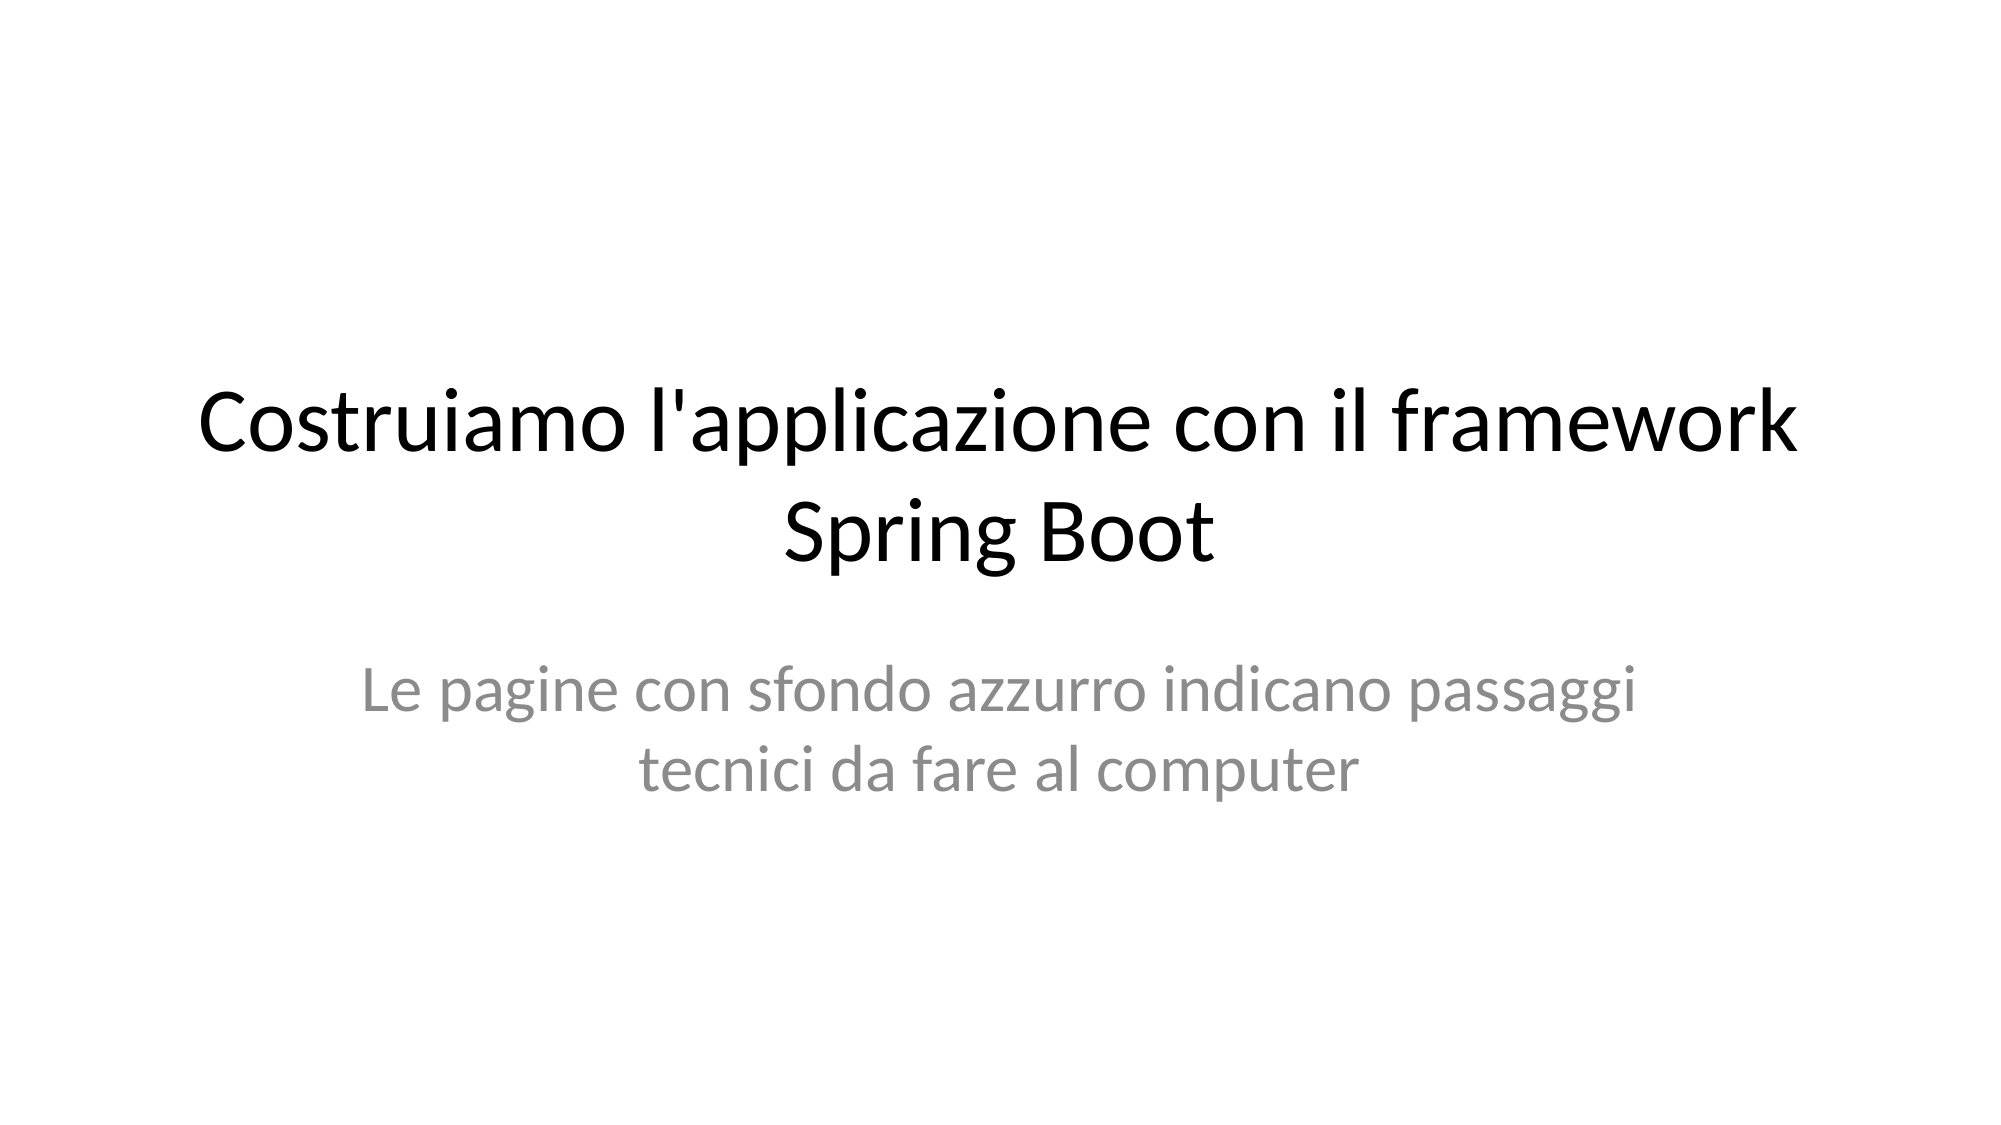

# Costruiamo l'applicazione con il framework Spring Boot
Le pagine con sfondo azzurro indicano passaggi tecnici da fare al computer